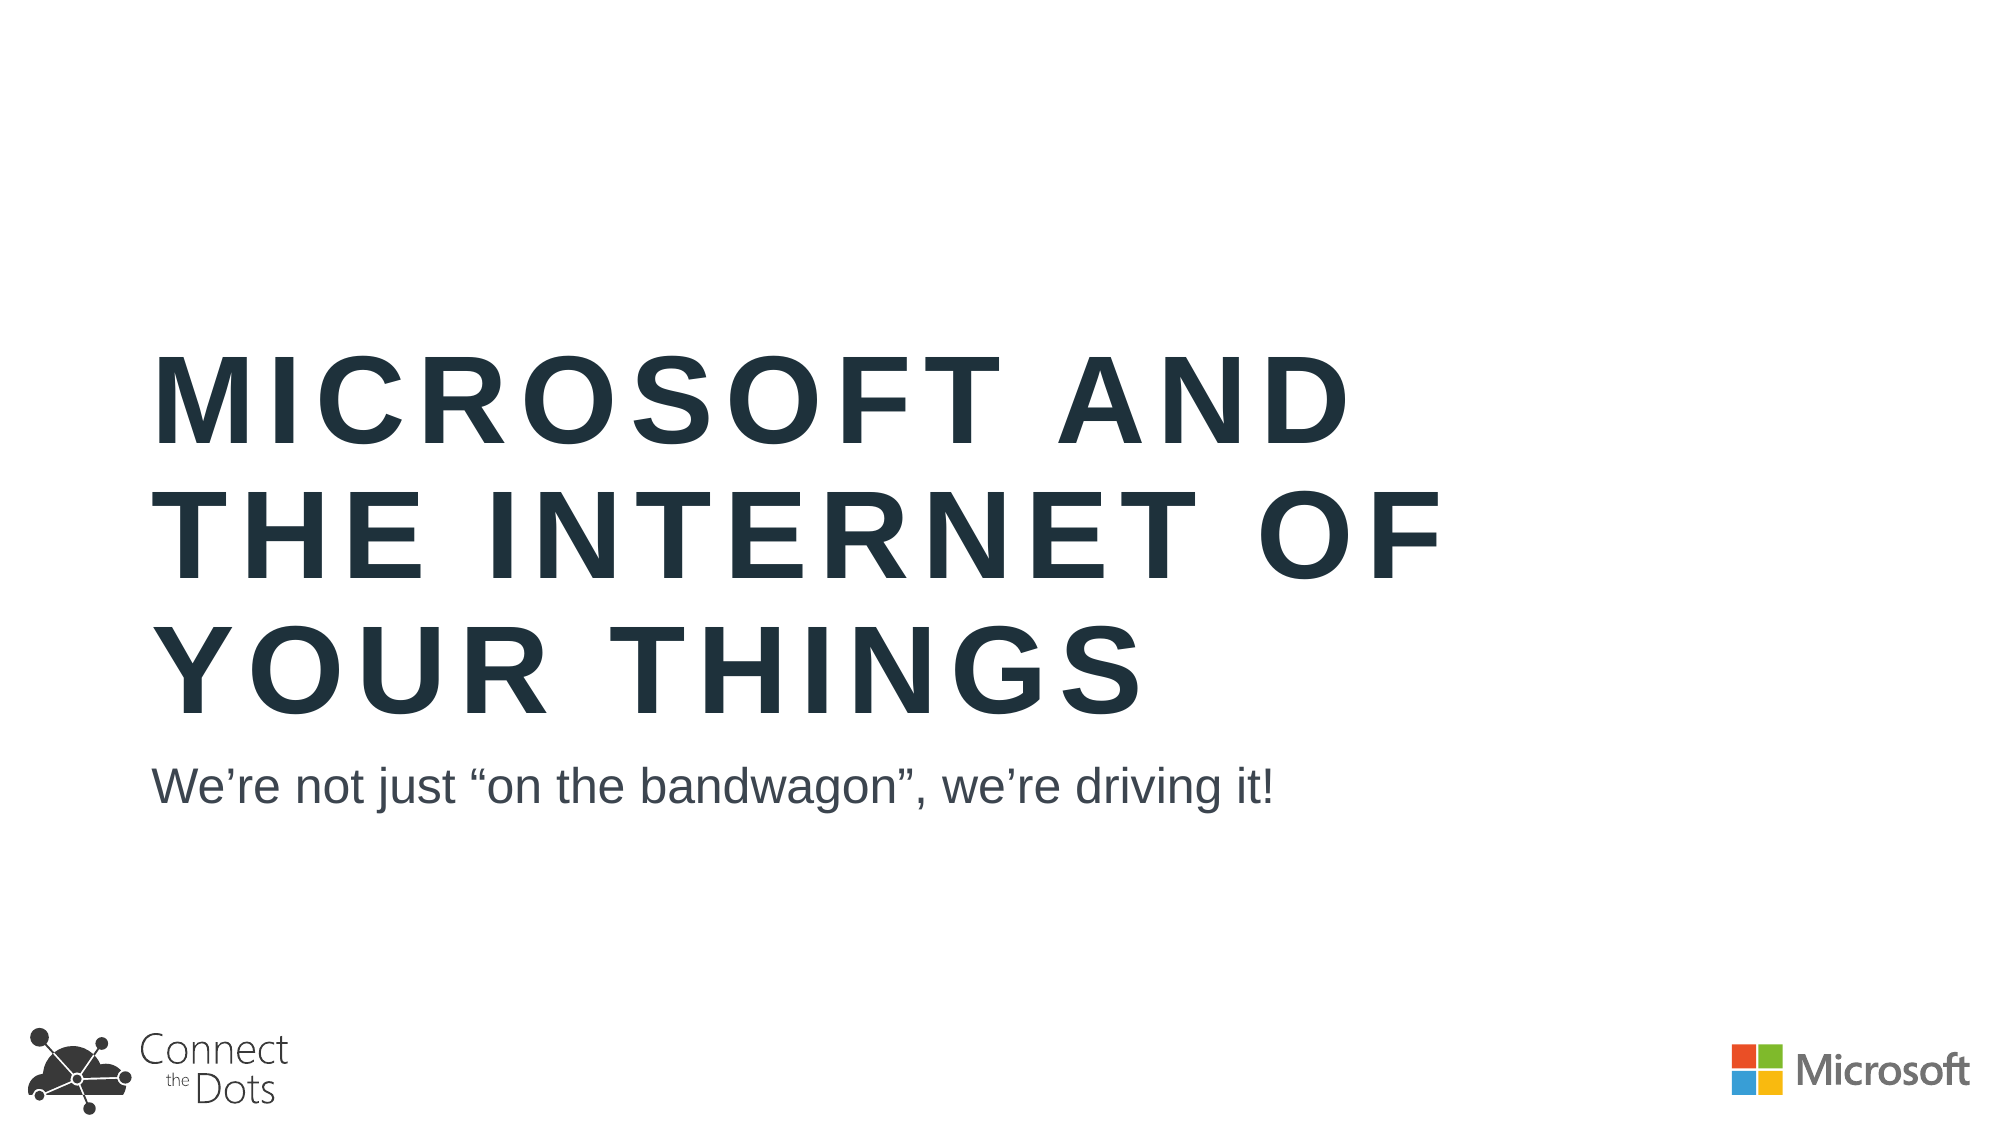

# Microsoft and The Internet of your things
We’re not just “on the bandwagon”, we’re driving it!